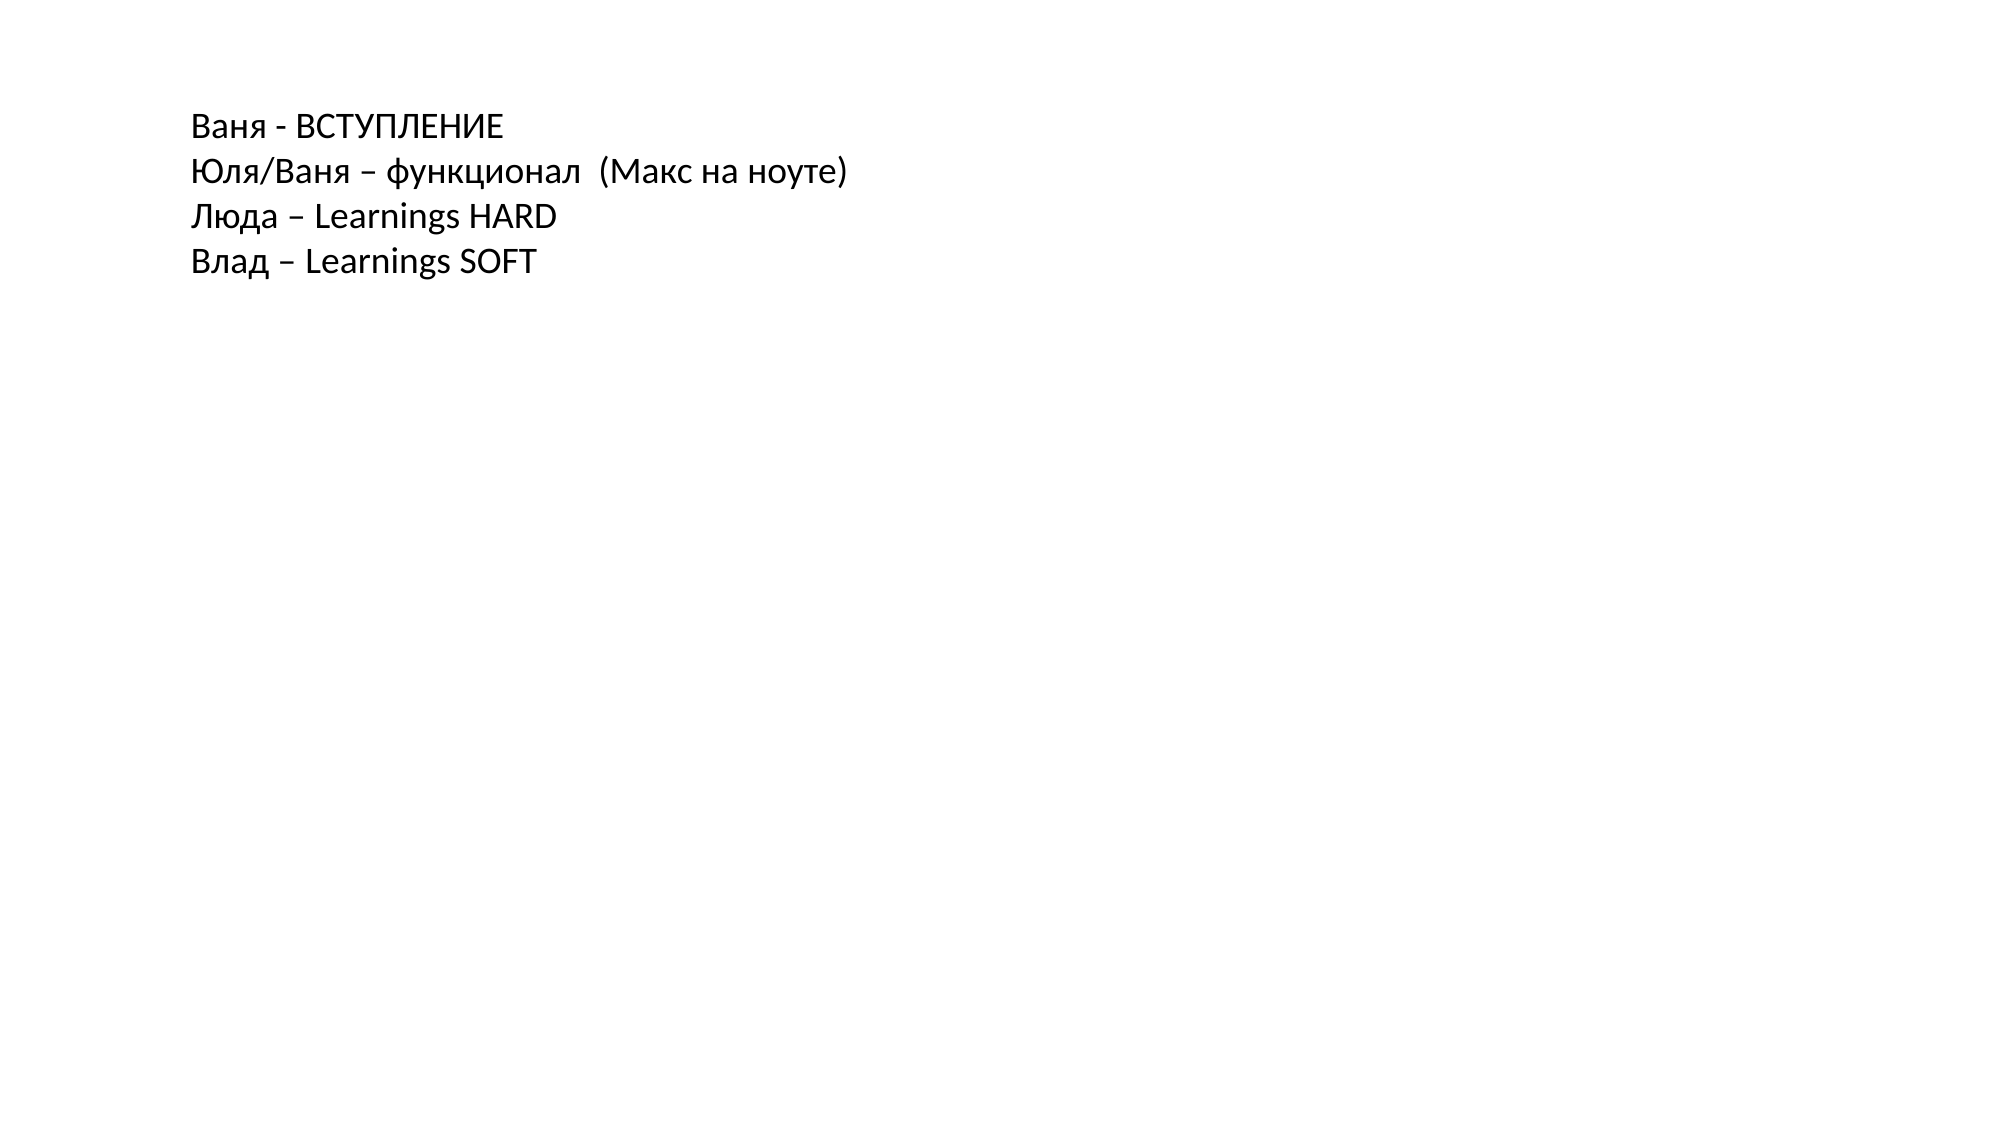

Ваня - ВСТУПЛЕНИЕ
Юля/Ваня – функционал  (Макс на ноуте)
Люда – Learnings HARD
Влад – Learnings SOFT